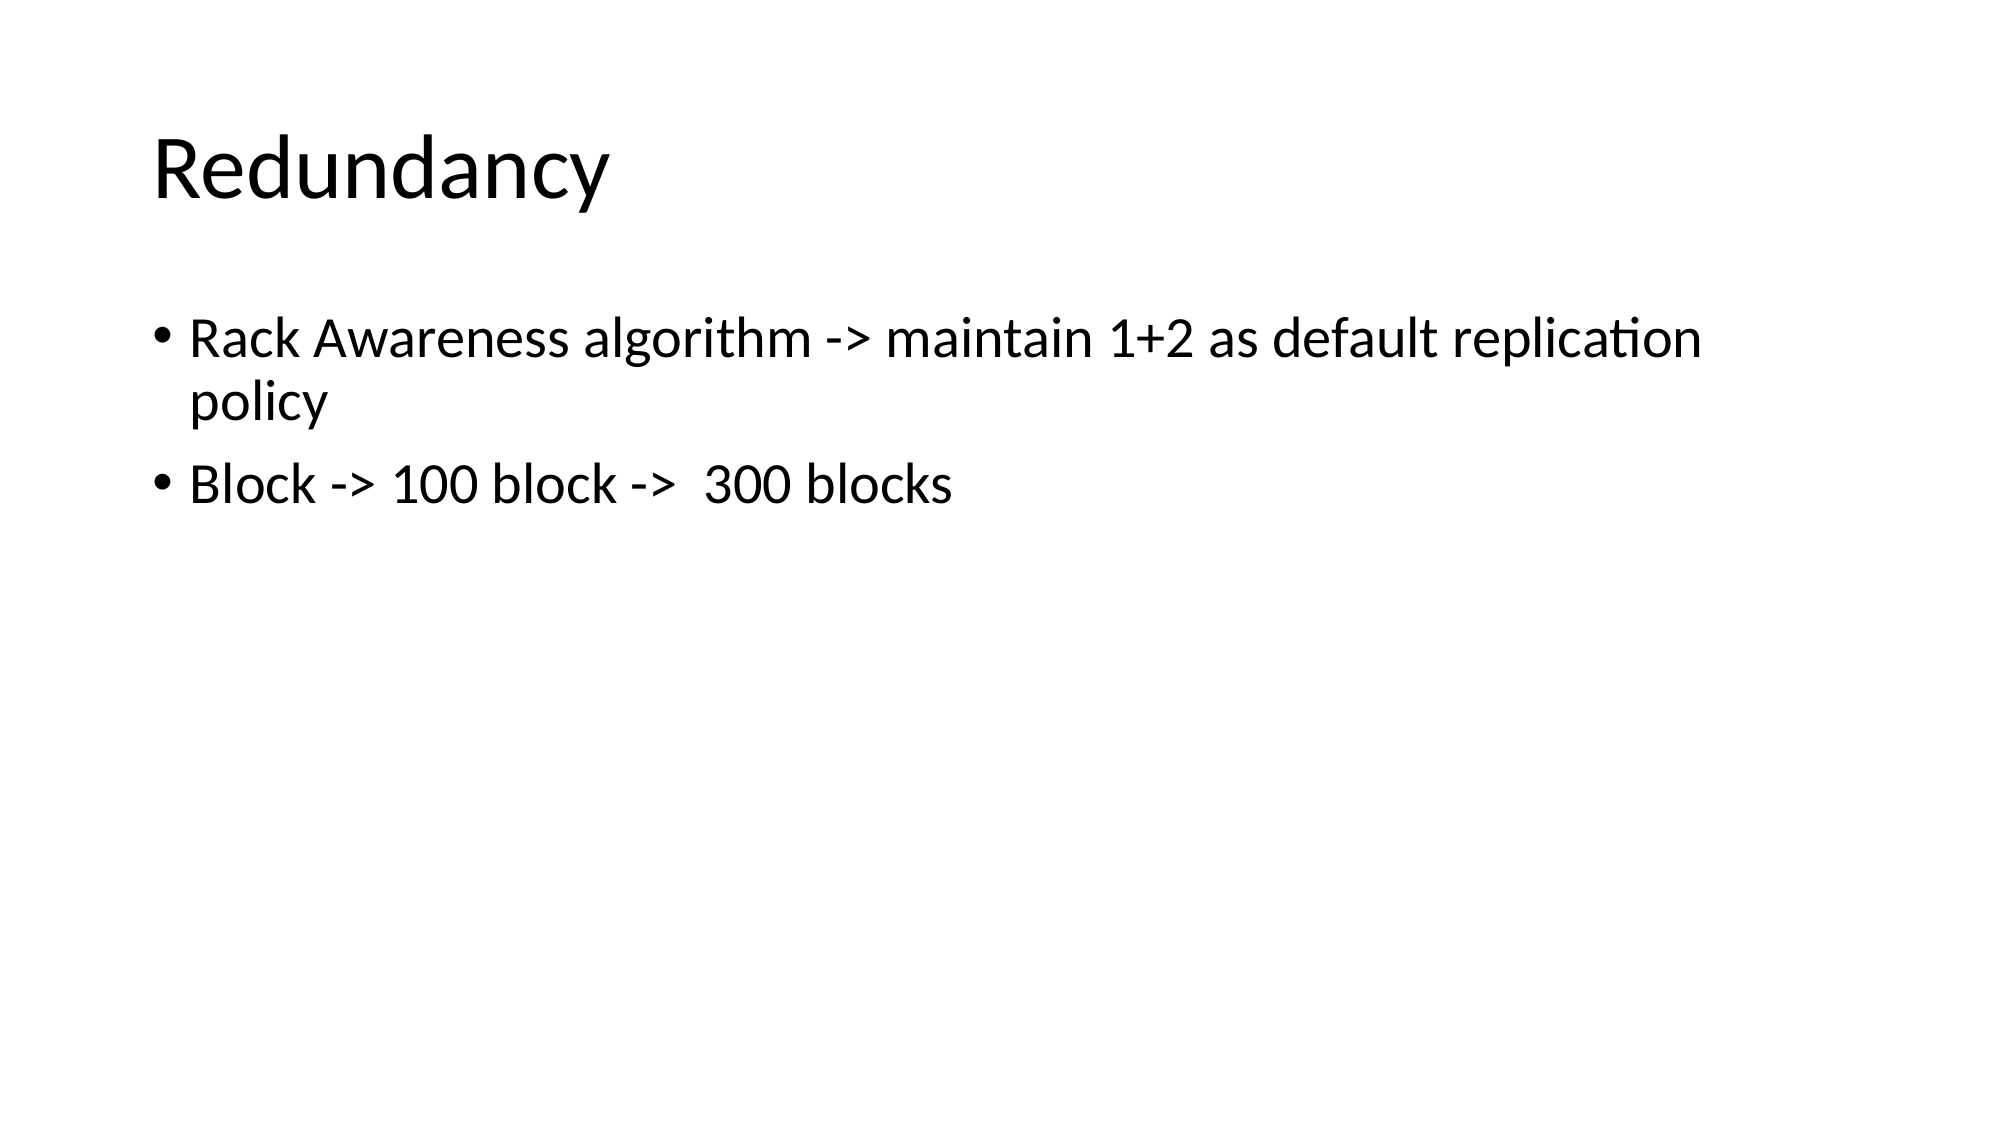

# Redundancy
Rack Awareness algorithm -> maintain 1+2 as default replication policy
Block -> 100 block ->  300 blocks